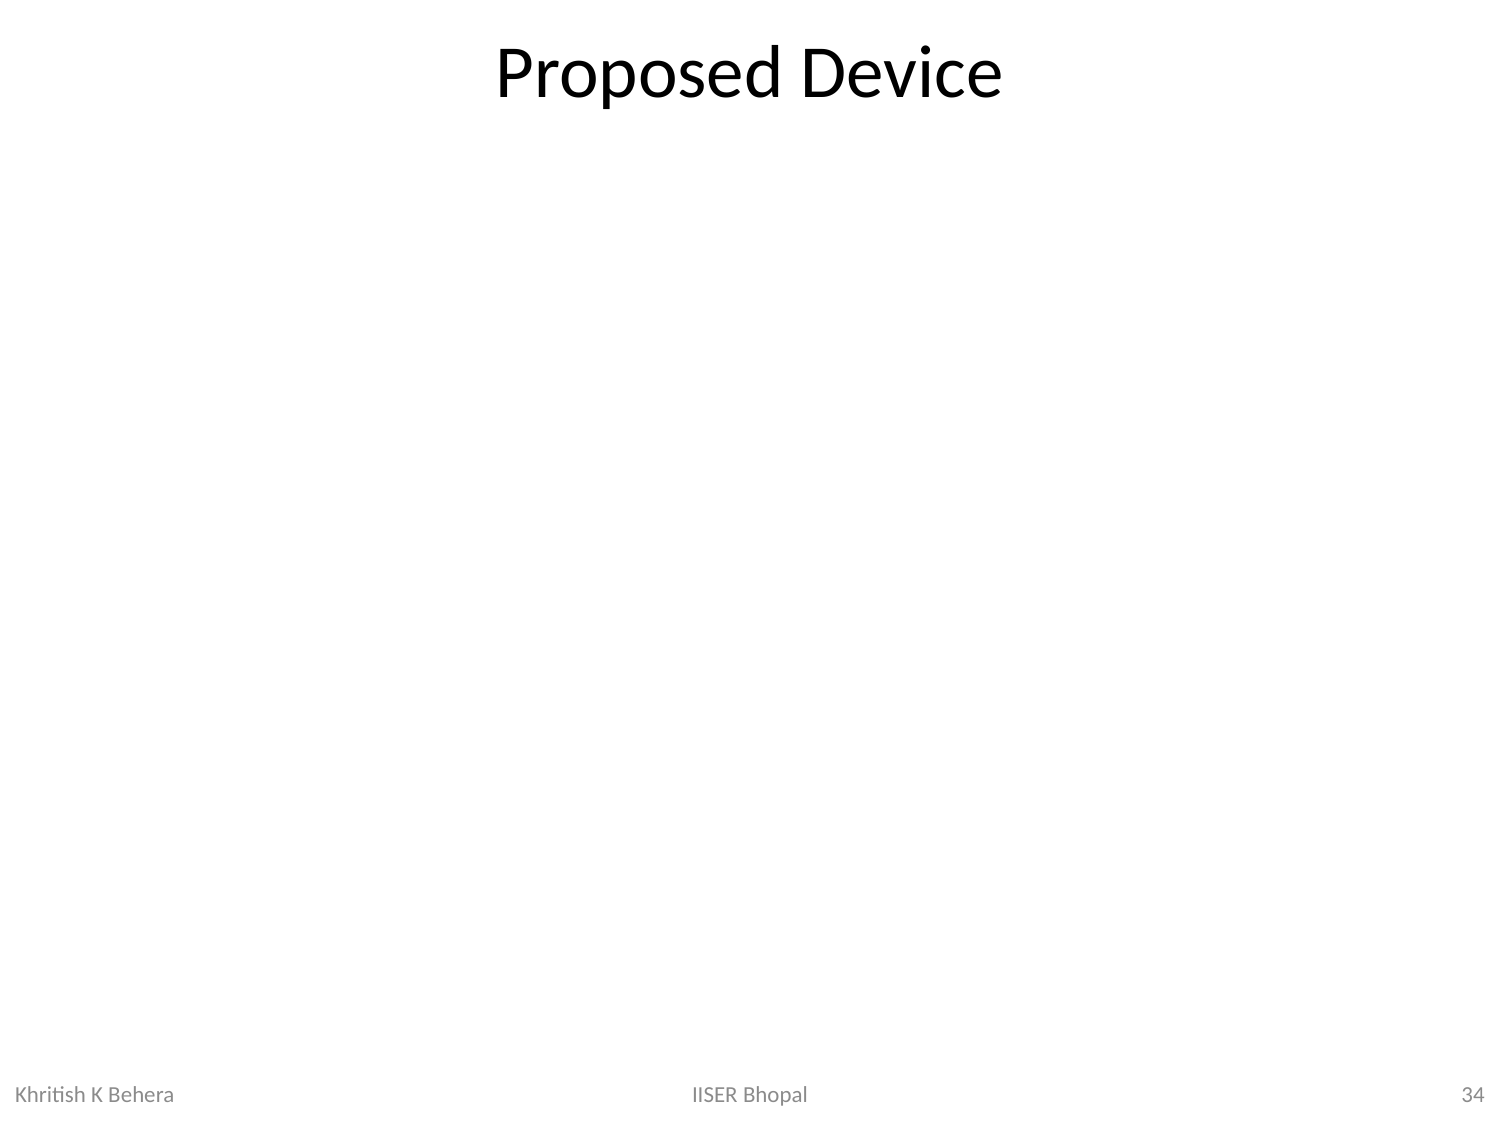

# Proposed Device
34
IISER Bhopal
Khritish K Behera